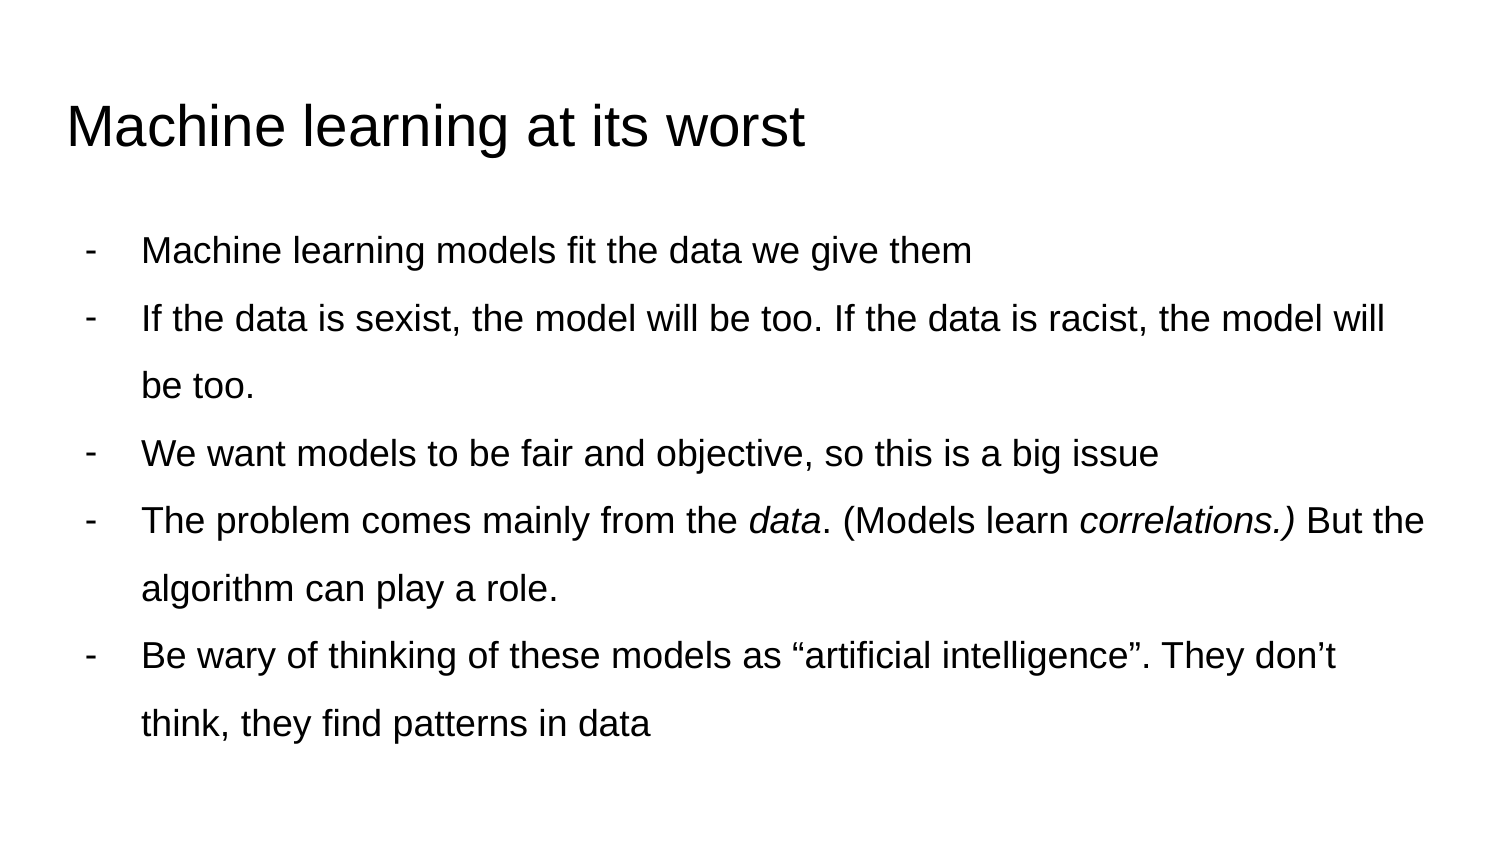

# Machine learning at its worst
Machine learning models fit the data we give them
If the data is sexist, the model will be too. If the data is racist, the model will be too.
We want models to be fair and objective, so this is a big issue
The problem comes mainly from the data. (Models learn correlations.) But the algorithm can play a role.
Be wary of thinking of these models as “artificial intelligence”. They don’t think, they find patterns in data